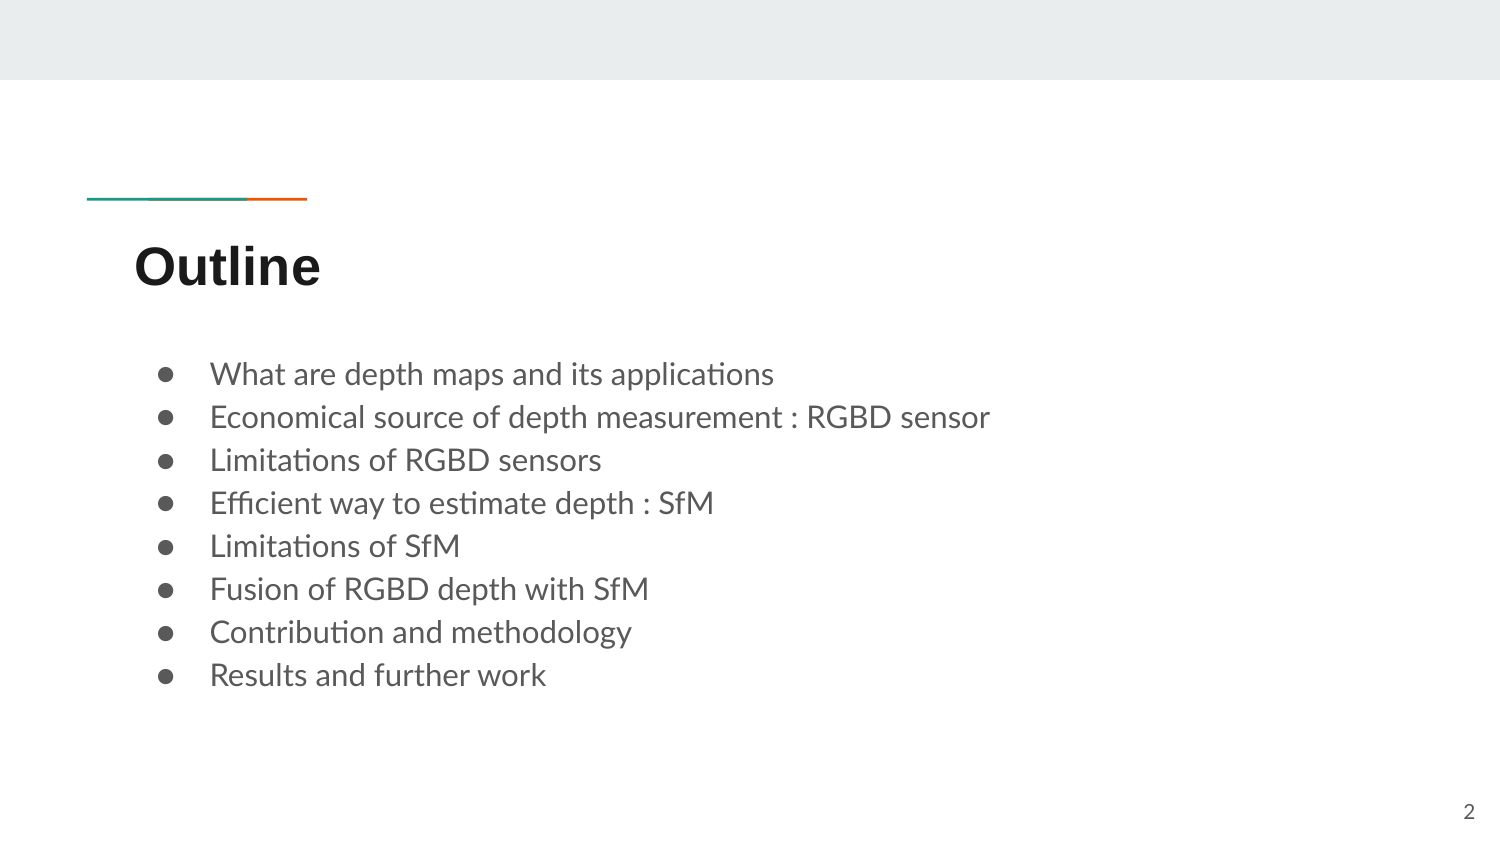

# Outline
What are depth maps and its applications
Economical source of depth measurement : RGBD sensor
Limitations of RGBD sensors
Efficient way to estimate depth : SfM
Limitations of SfM
Fusion of RGBD depth with SfM
Contribution and methodology
Results and further work
2